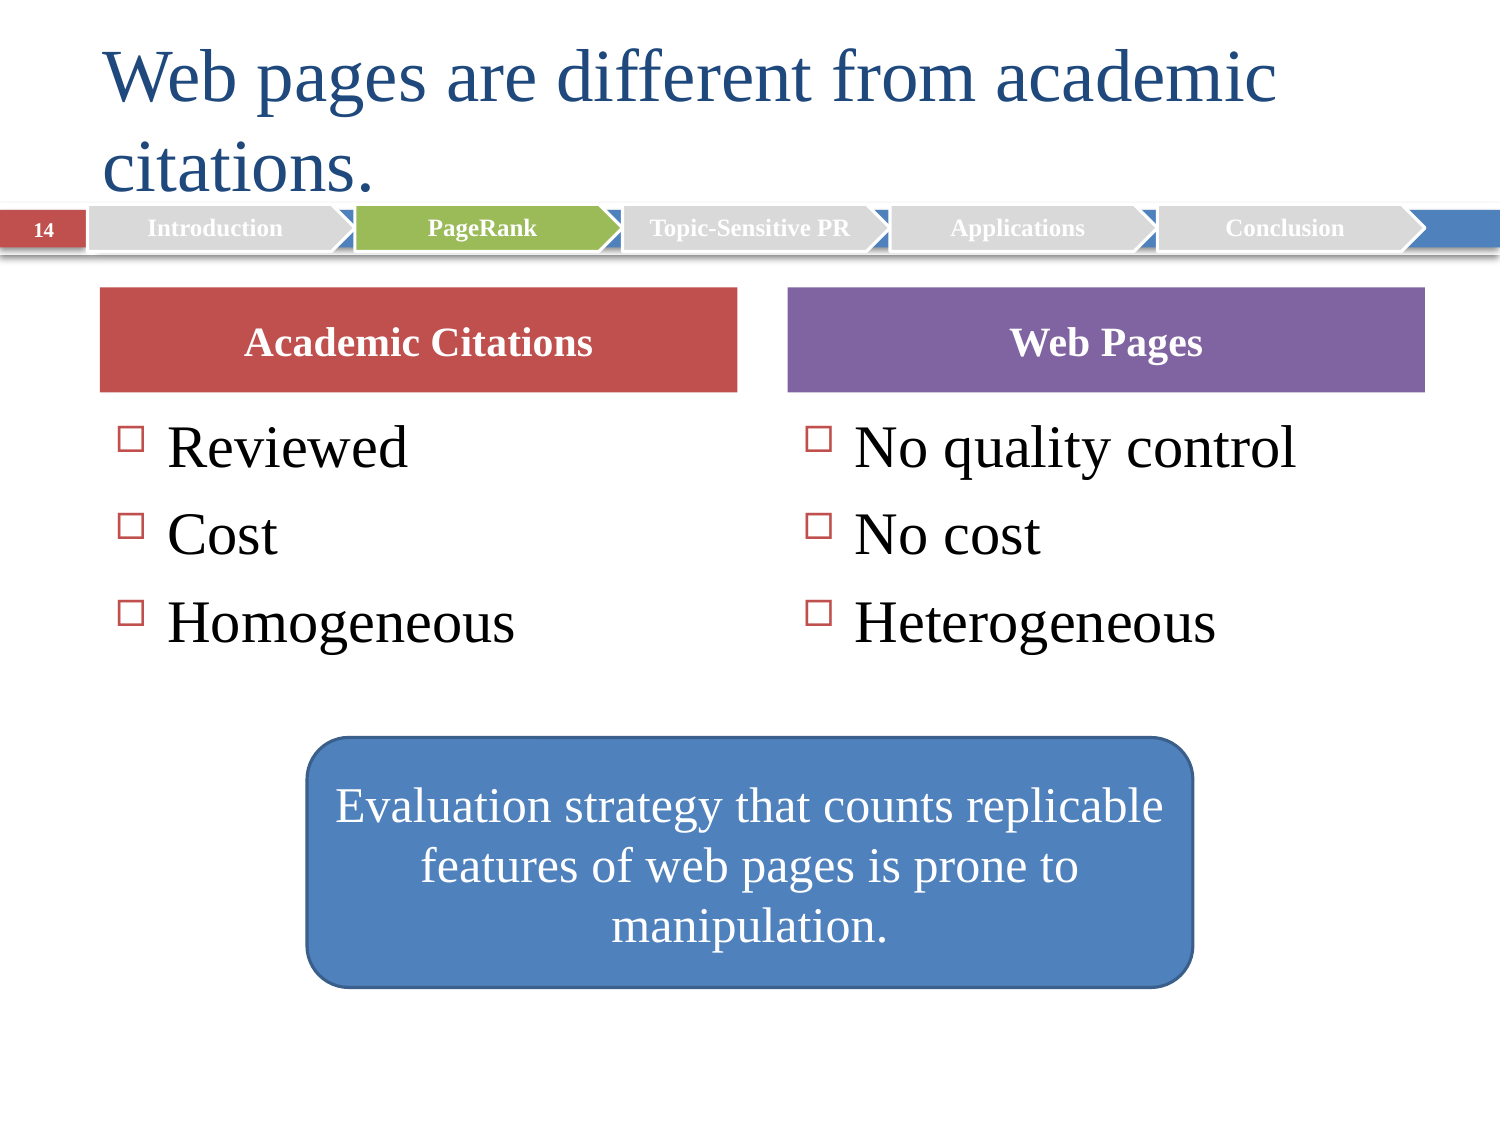

# Web pages are different from academic citations.
Introduction
PageRank
Topic-Sensitive PR
Applications
Conclusion
14
Academic Citations
Web Pages
Reviewed
Cost
Homogeneous

No quality control
No cost
Heterogeneous

Evaluation strategy that counts replicable features of web pages is prone to manipulation.